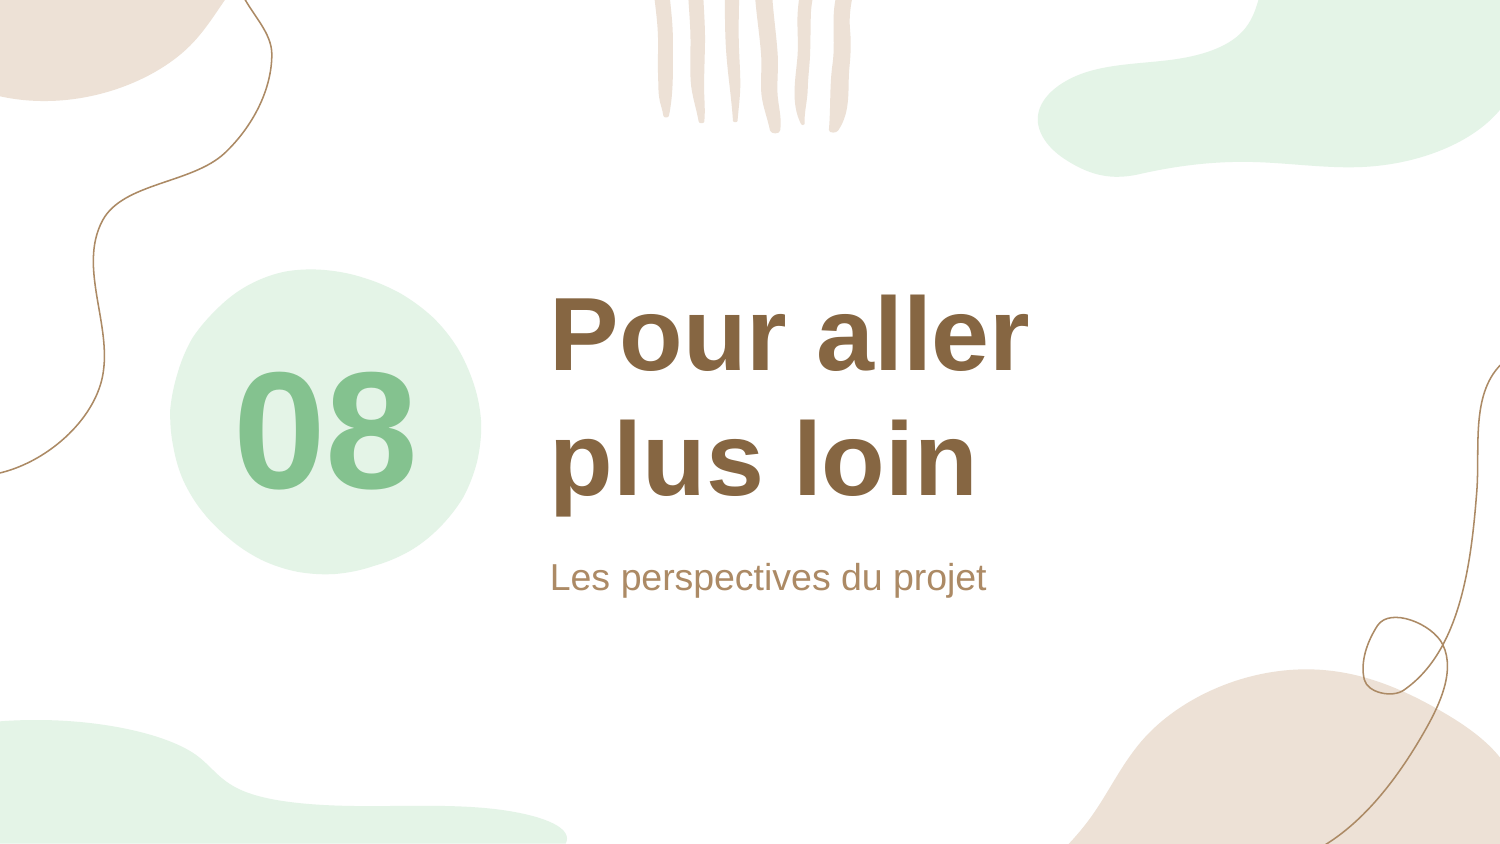

# Pour aller plus loin

08
Les perspectives du projet